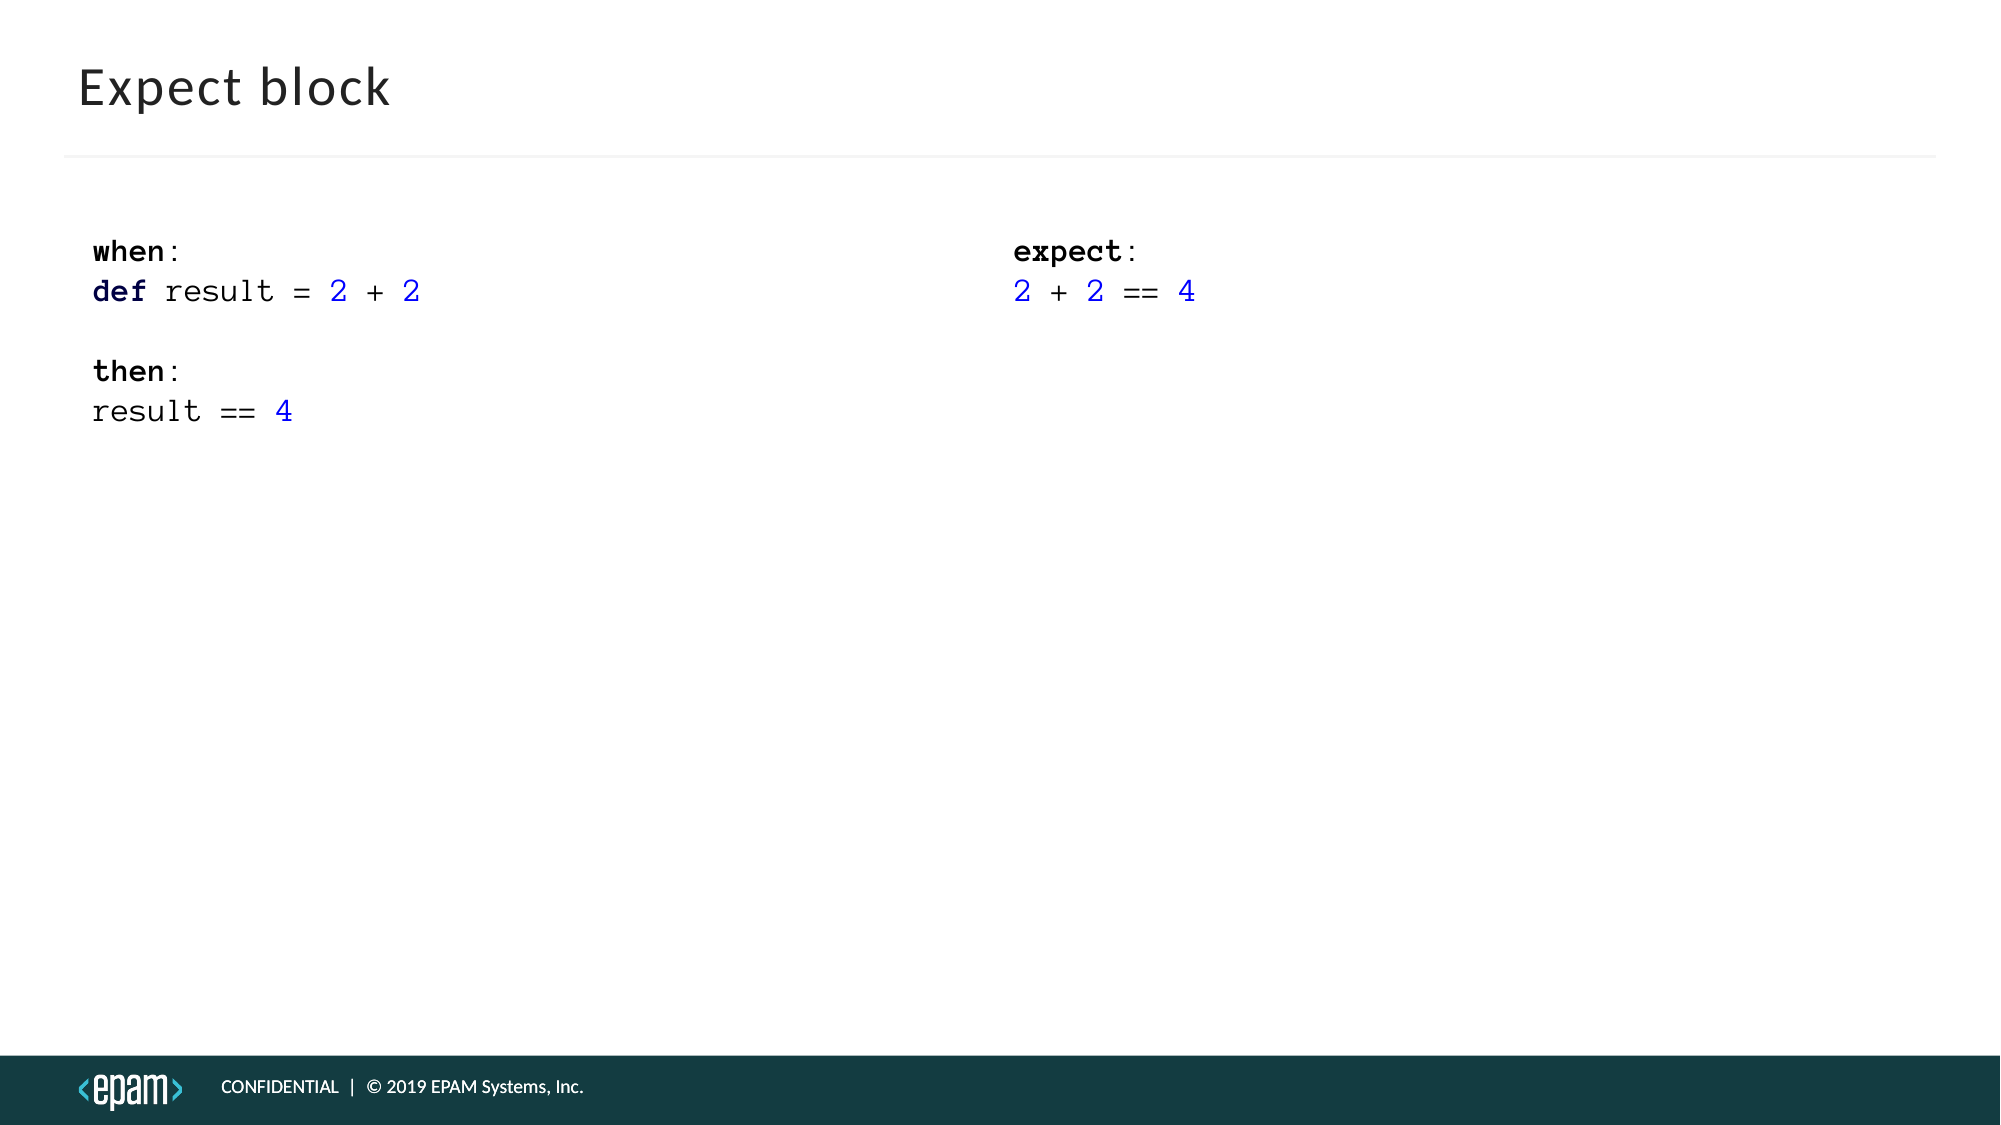

# Expect block
when:
def result = 2 + 2
then:
result == 4
expect:
2 + 2 == 4
CONFIDENTIAL  |  © 2019 EPAM Systems, Inc.